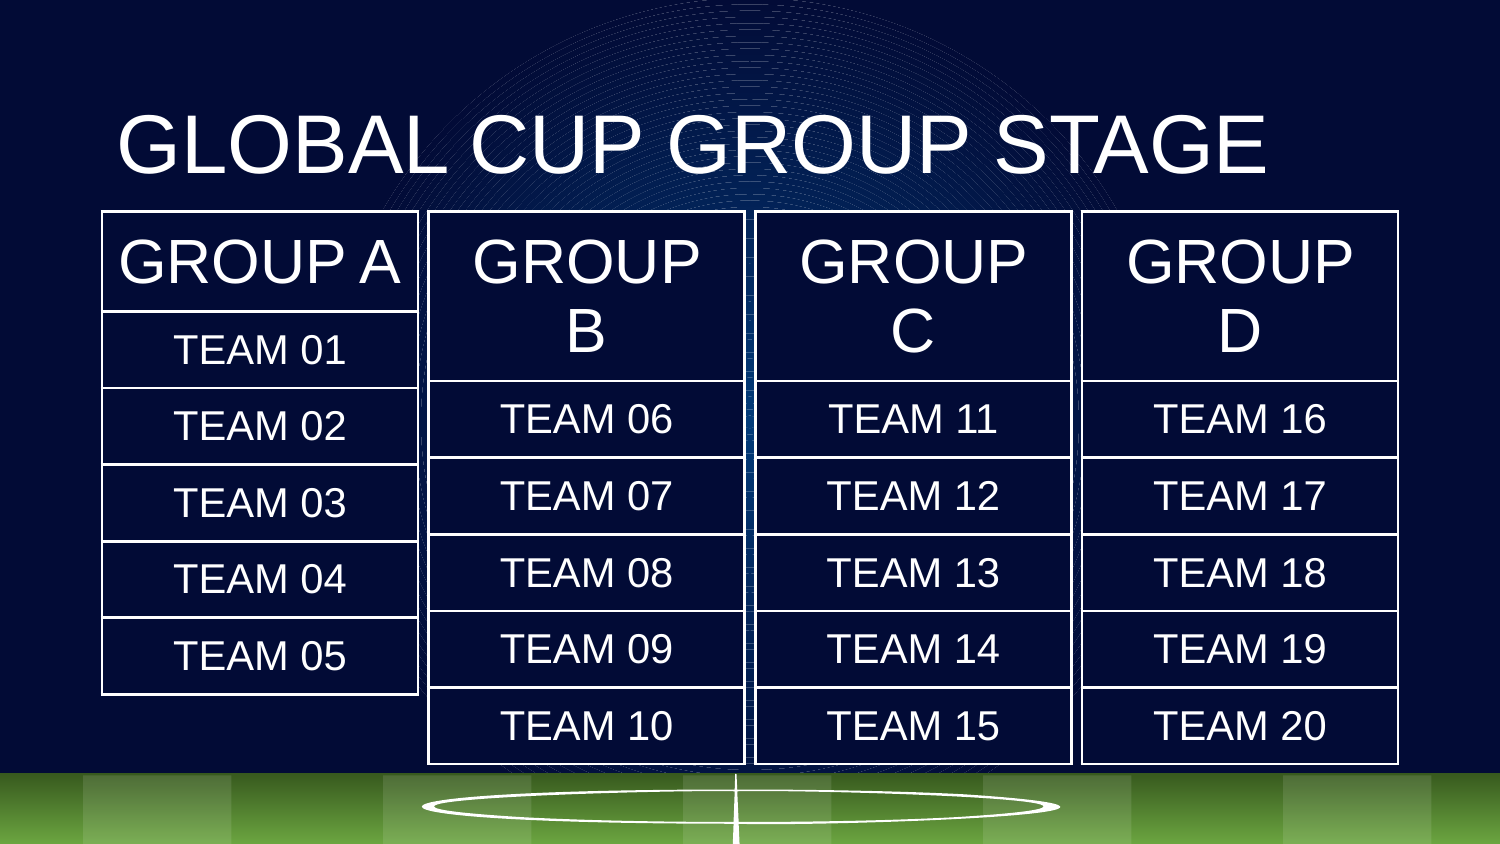

# GLOBAL CUP GROUP STAGE table
| GROUP A |
| --- |
| TEAM 01 |
| TEAM 02 |
| TEAM 03 |
| TEAM 04 |
| TEAM 05 |
| GROUP B |
| --- |
| TEAM 06 |
| TEAM 07 |
| TEAM 08 |
| TEAM 09 |
| TEAM 10 |
| GROUP C |
| --- |
| TEAM 11 |
| TEAM 12 |
| TEAM 13 |
| TEAM 14 |
| TEAM 15 |
| GROUP D |
| --- |
| TEAM 16 |
| TEAM 17 |
| TEAM 18 |
| TEAM 19 |
| TEAM 20 |